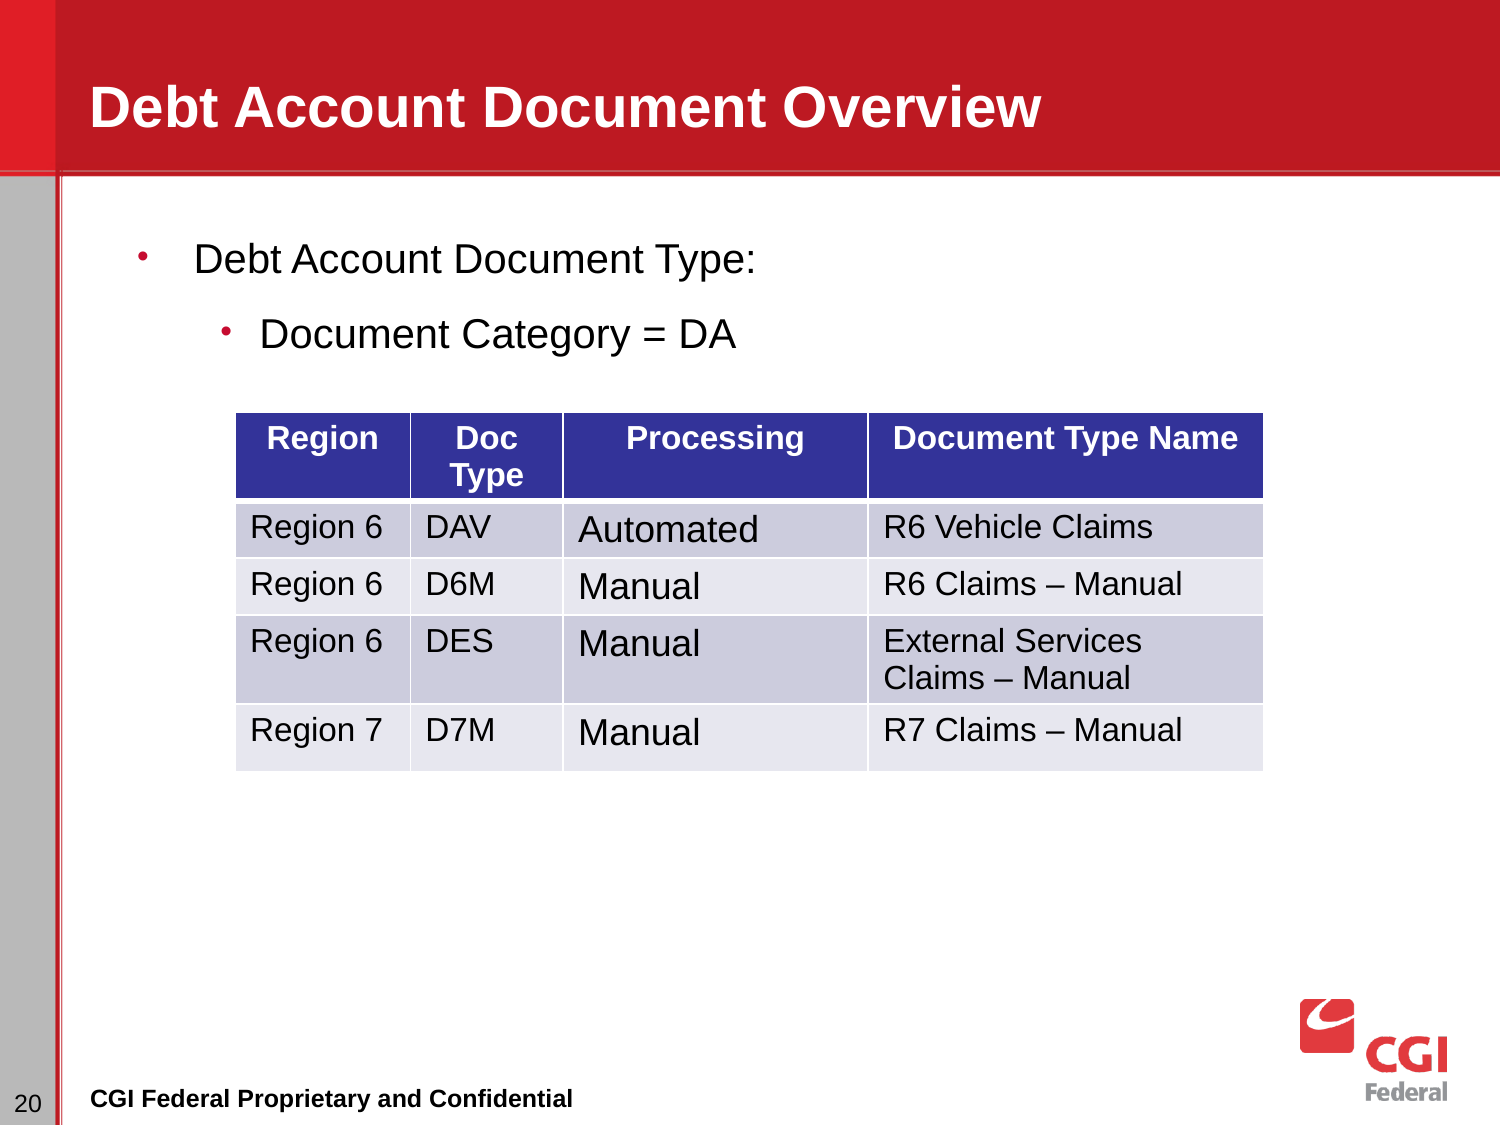

# Debt Account Document Overview

Debt Account Document Type:
Document Category = DA
| Region | Doc Type | Processing | Document Type Name |
| --- | --- | --- | --- |
| Region 6 | DAV | Automated | R6 Vehicle Claims |
| Region 6 | D6M | Manual | R6 Claims – Manual |
| Region 6 | DES | Manual | External Services Claims – Manual |
| Region 7 | D7M | Manual | R7 Claims – Manual |
20
CGI Federal Proprietary and Confidential